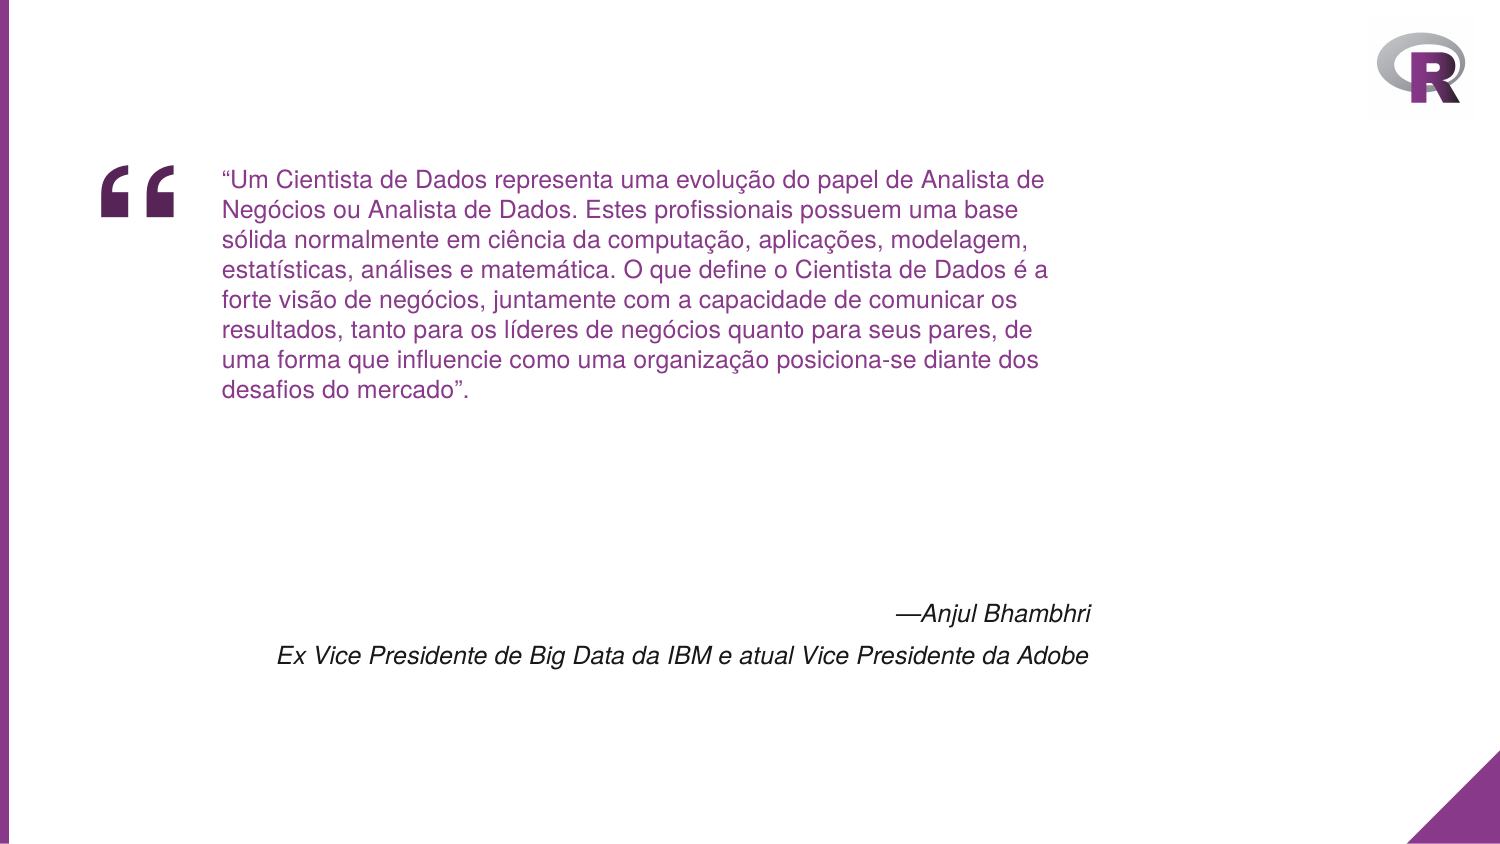

“Um Cientista de Dados representa uma evolução do papel de Analista de Negócios ou Analista de Dados. Estes profissionais possuem uma base sólida normalmente em ciência da computação, aplicações, modelagem, estatísticas, análises e matemática. O que define o Cientista de Dados é a forte visão de negócios, juntamente com a capacidade de comunicar os resultados, tanto para os líderes de negócios quanto para seus pares, de uma forma que influencie como uma organização posiciona-se diante dos desafios do mercado”.
—Anjul Bhambhri
Ex Vice Presidente de Big Data da IBM e atual Vice Presidente da Adobe